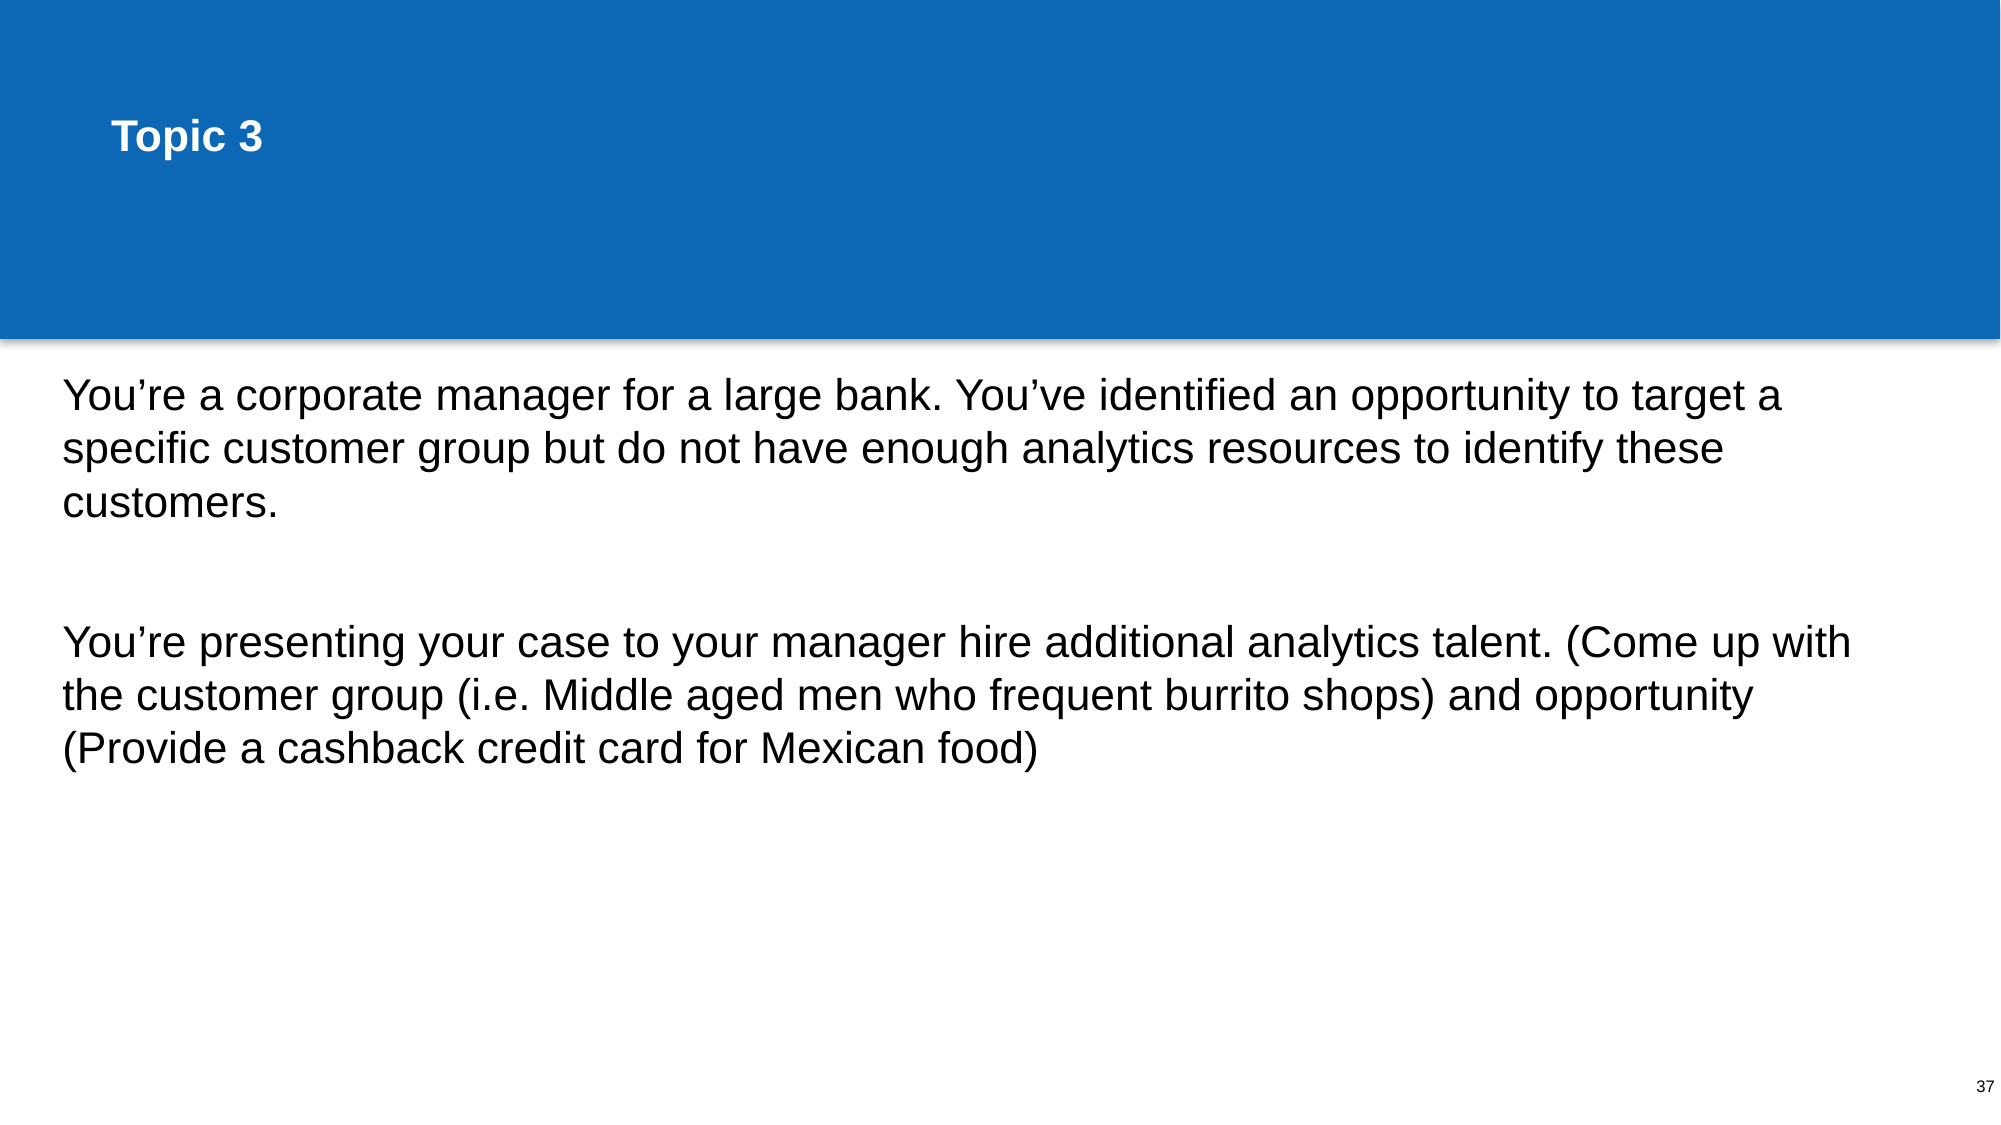

# Topic 3
You’re a corporate manager for a large bank. You’ve identified an opportunity to target a specific customer group but do not have enough analytics resources to identify these customers.

You’re presenting your case to your manager hire additional analytics talent. (Come up with the customer group (i.e. Middle aged men who frequent burrito shops) and opportunity (Provide a cashback credit card for Mexican food)